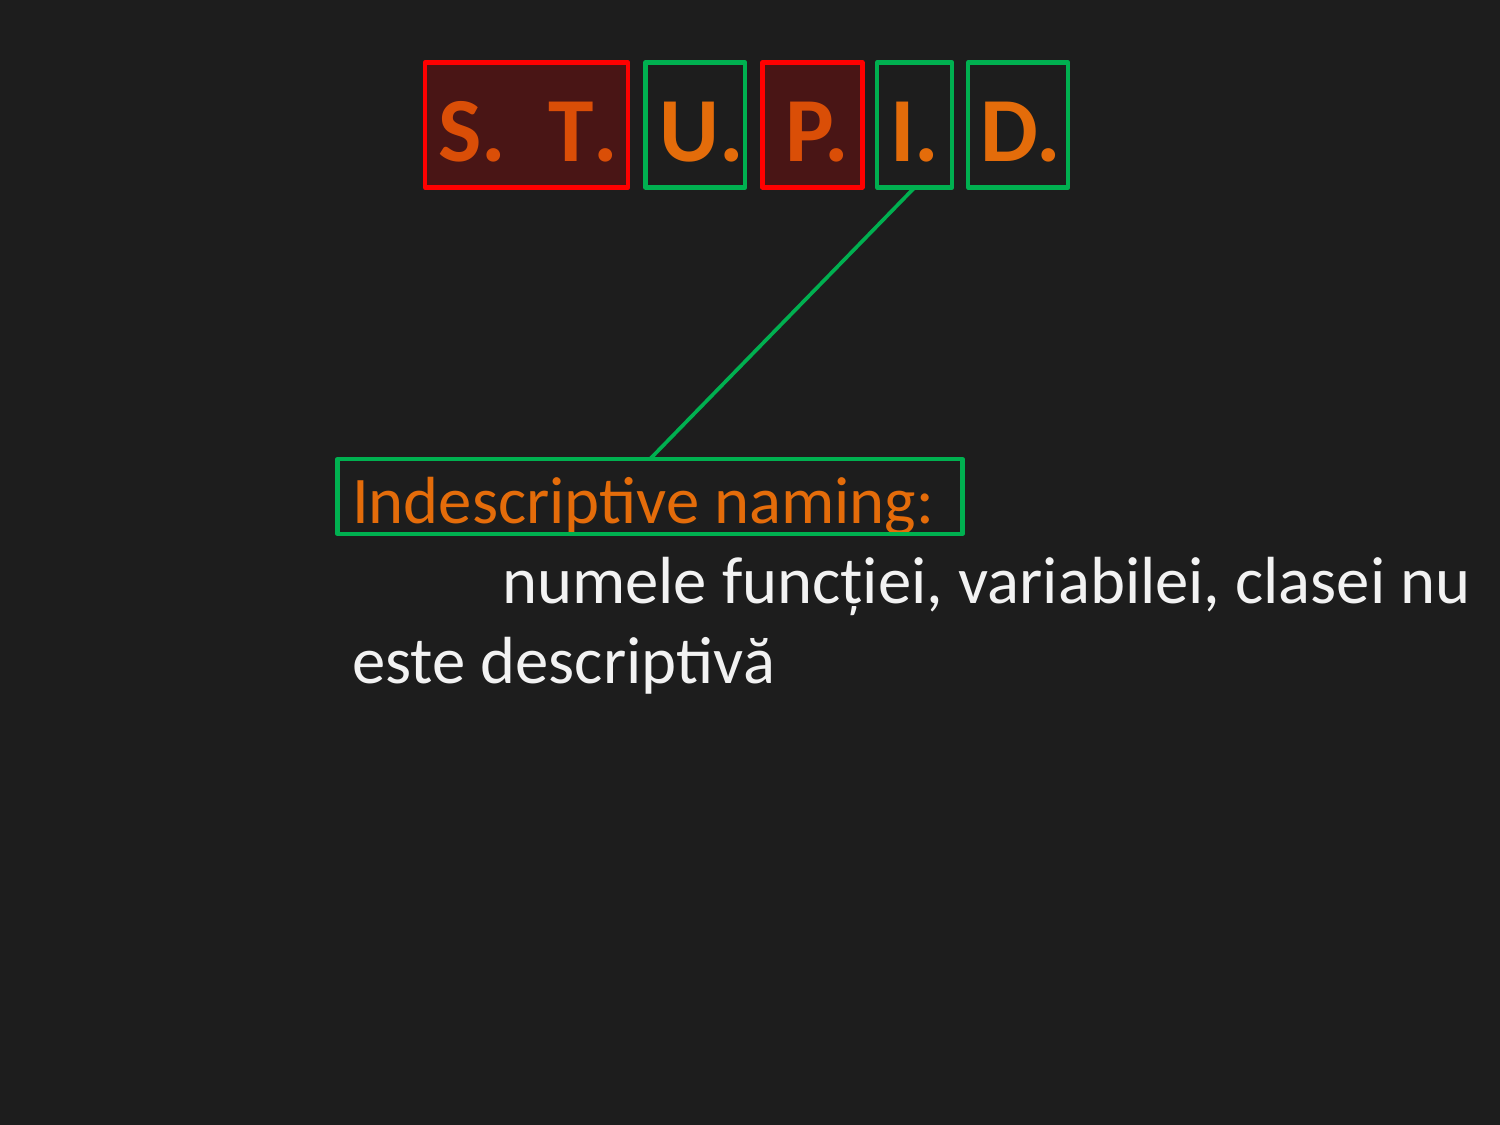

S.  T.  U.  P.  I.  D.

Indescriptive naming:
	numele funcției, variabilei, clasei nu 	este descriptivă